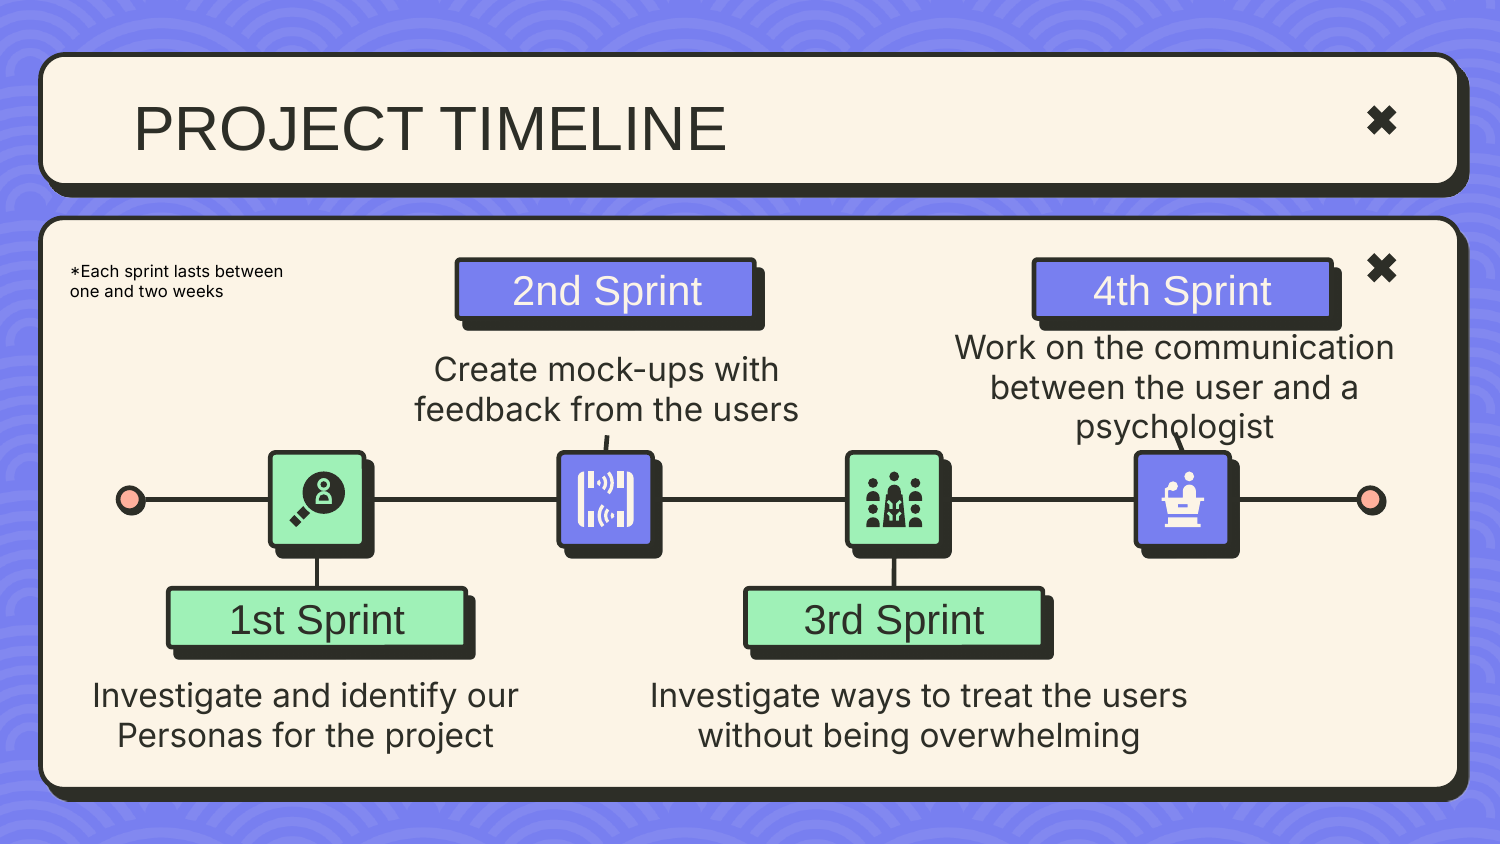

# PROJECT TIMELINE
*Each sprint lasts between one and two weeks
2nd Sprint
4th Sprint

Work on the communication between the user and a psychologist
Create mock-ups with feedback from the users

1st Sprint
3rd Sprint

Investigate and identify our Personas for the project
Investigate ways to treat the users without being overwhelming